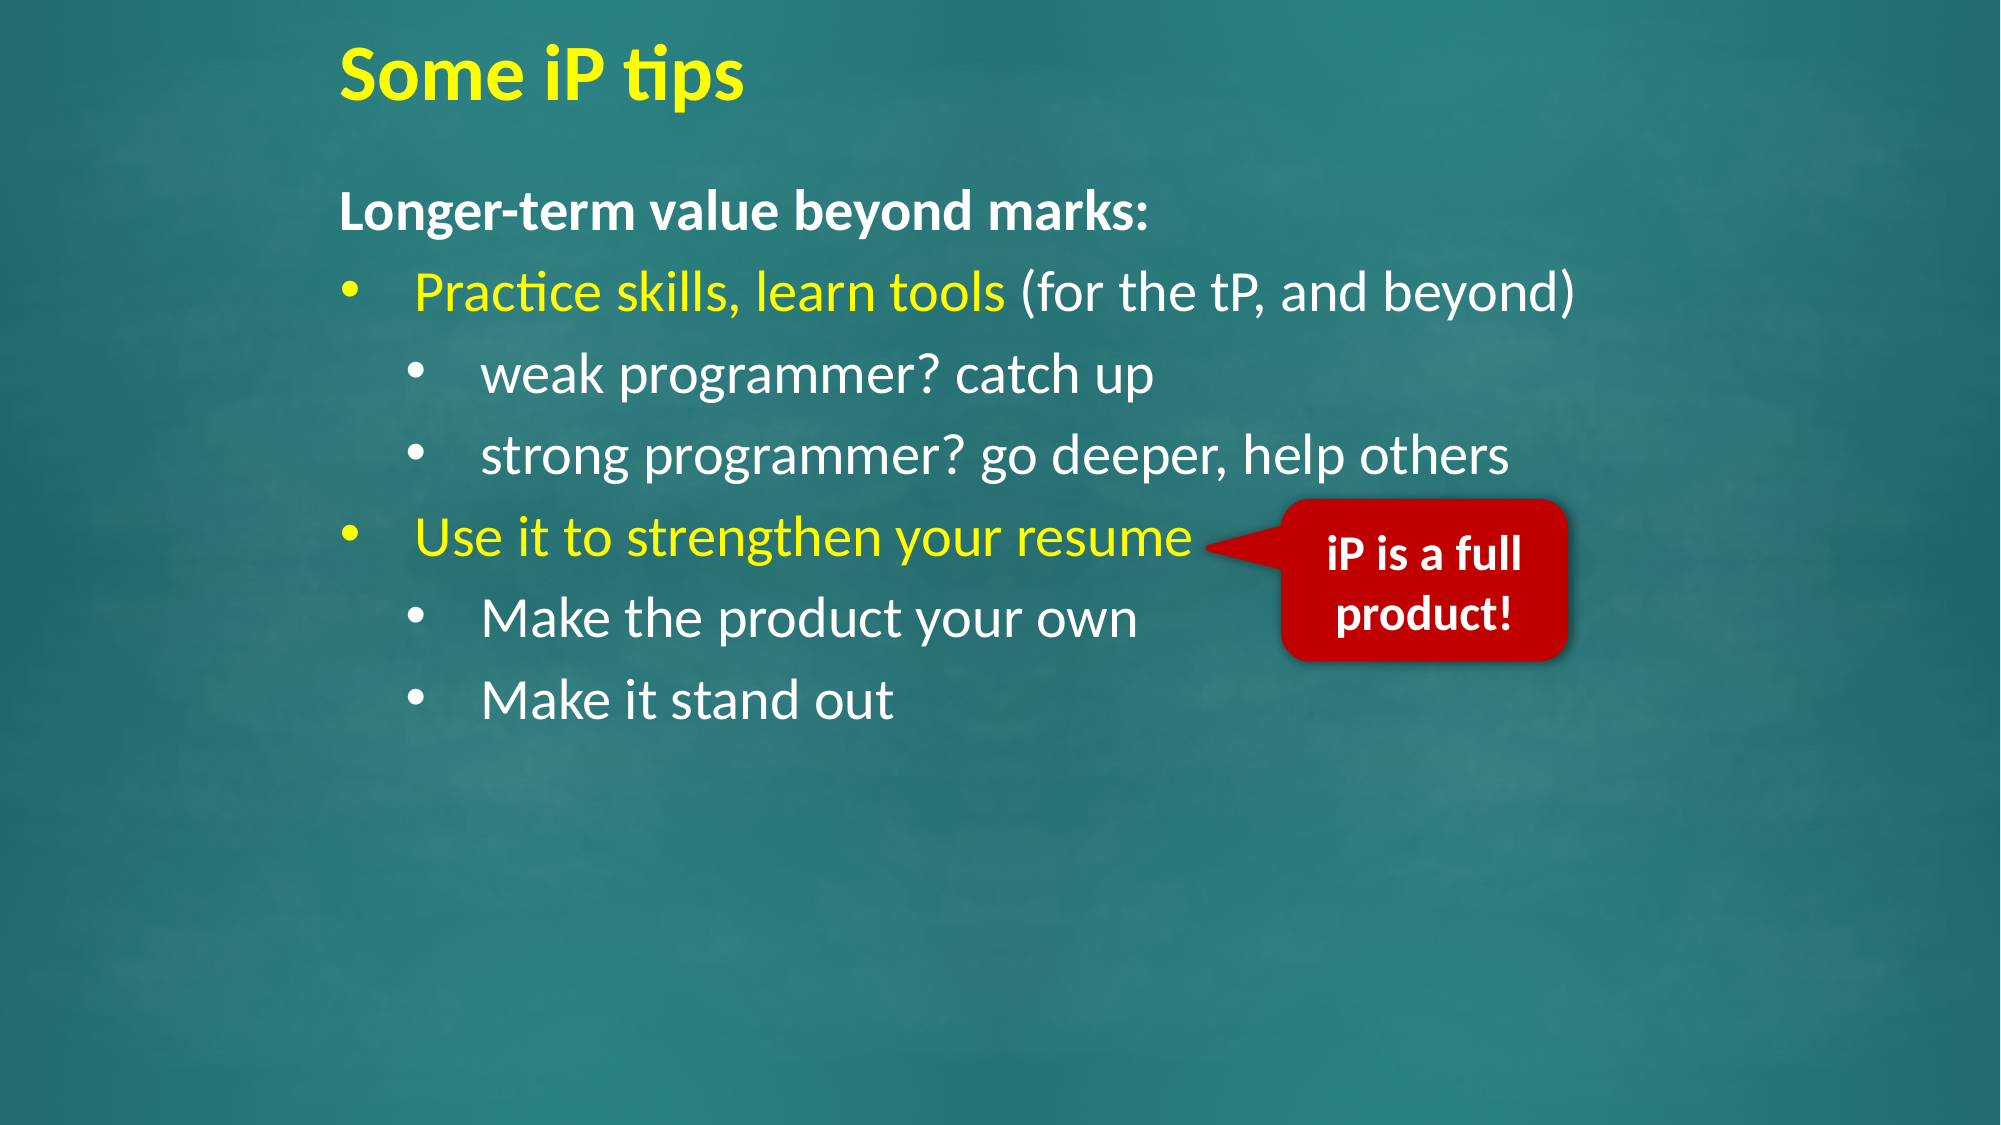

# Some iP tips
Longer-term value beyond marks:
Practice skills, learn tools (for the tP, and beyond)
weak programmer? catch up
strong programmer? go deeper, help others
Use it to strengthen your resume
Make the product your own
Make it stand out
iP is a full product!